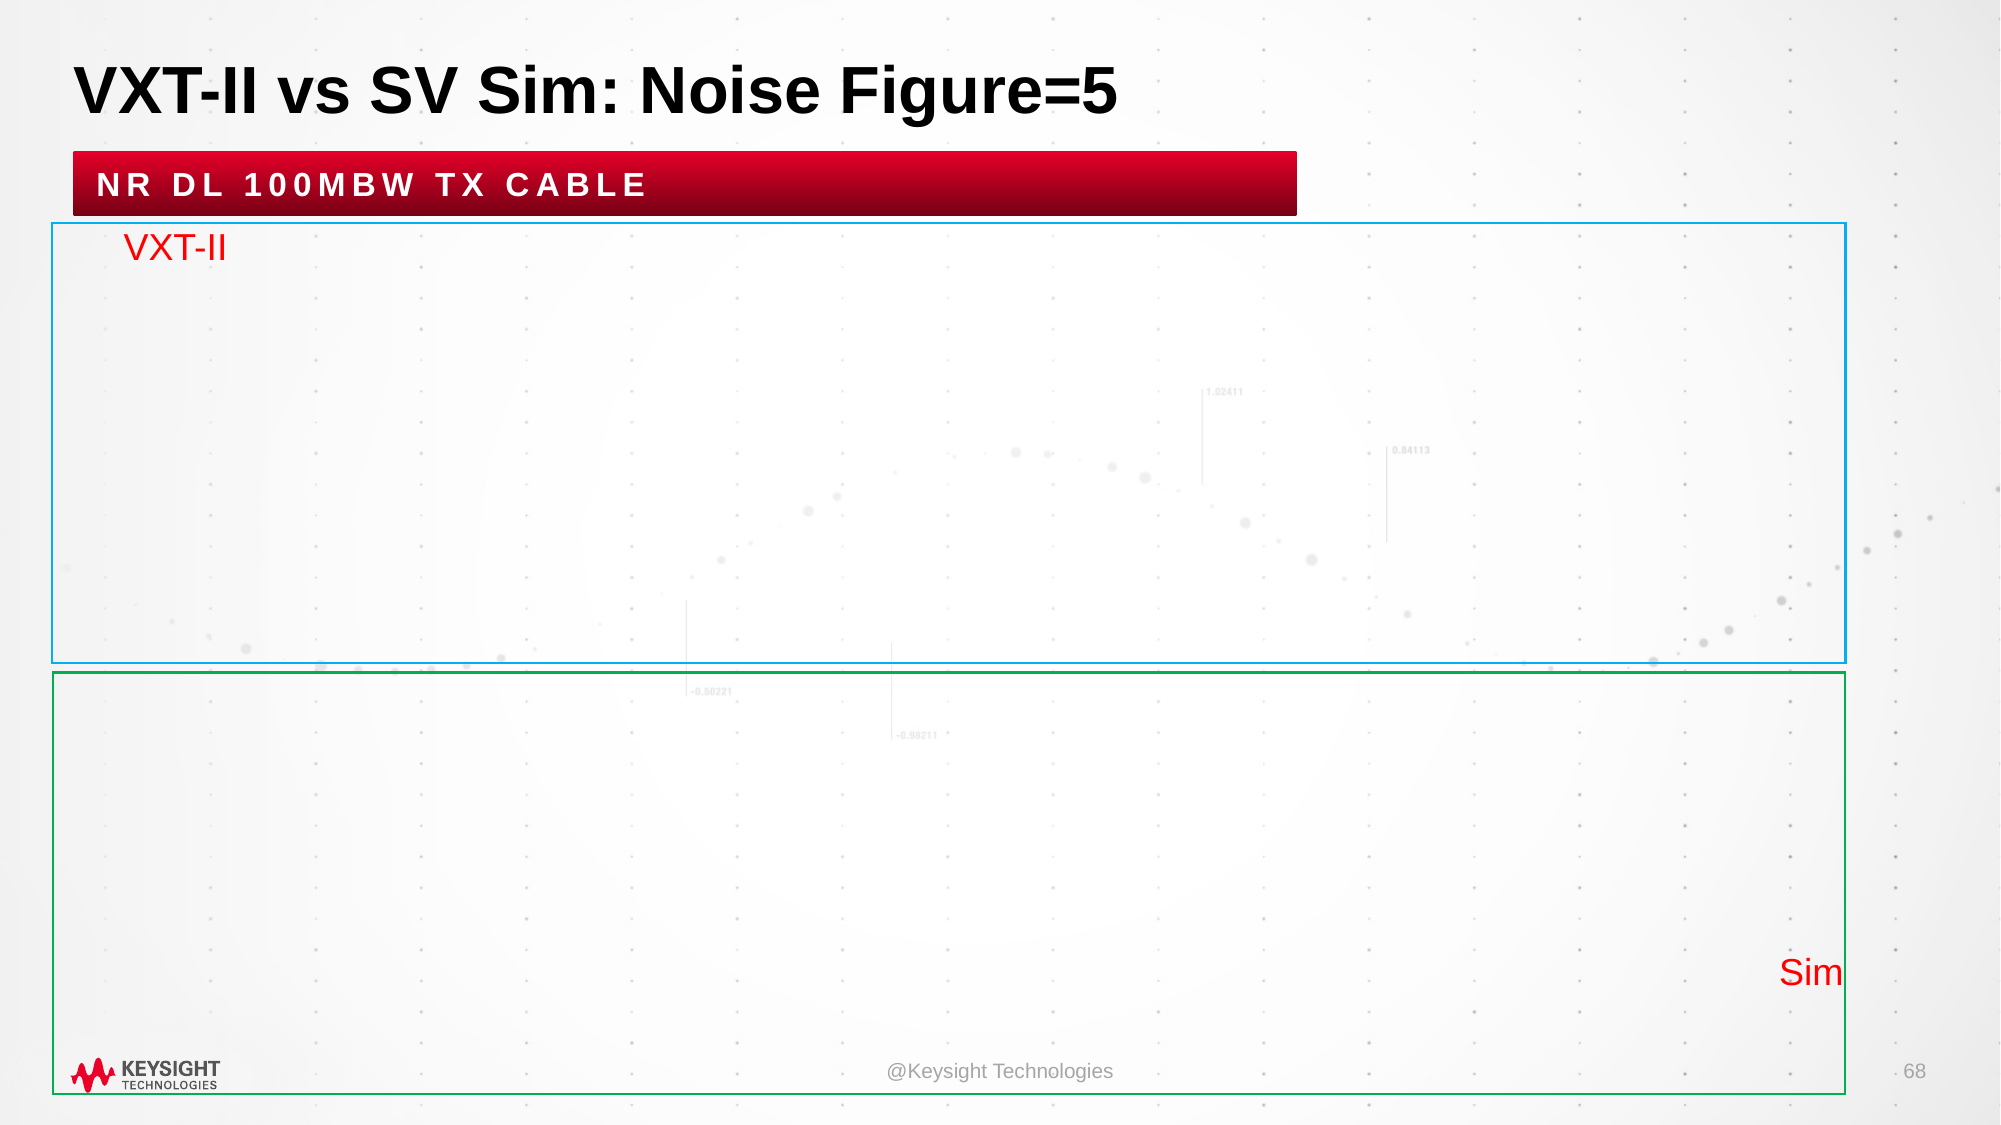

# VXT-II vs SV Sim: Noise Figure=5
NR DL 100MBW Tx Cable

VXT-II

Sim
@Keysight Technologies